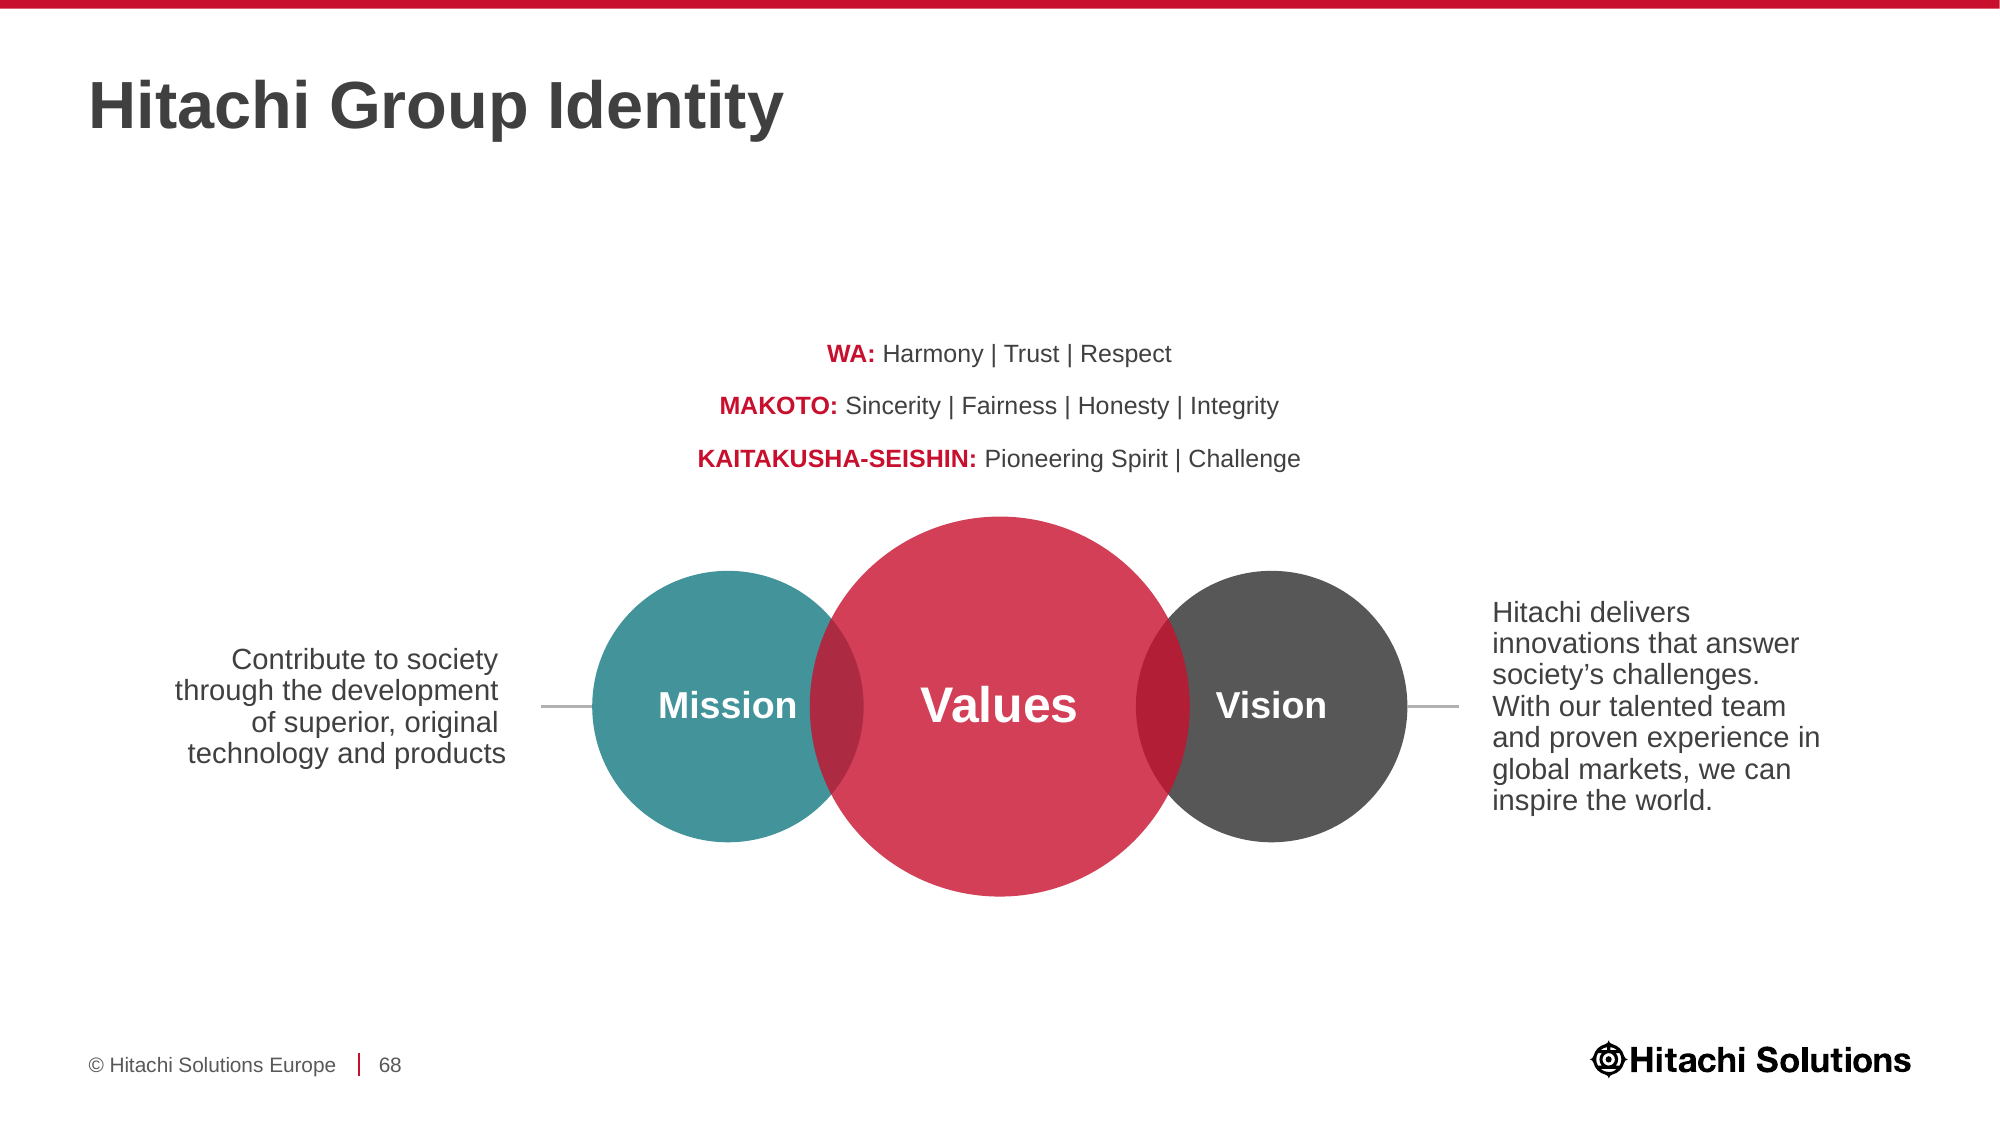

# Hitachi Group Identity
Contribute to society
through the development
of superior, original
technology and products
Hitachi delivers
innovations that answer society’s challenges.
With our talented team
and proven experience in
global markets, we can
inspire the world.
WA: Harmony | Trust | Respect
MAKOTO: Sincerity | Fairness | Honesty | Integrity
KAITAKUSHA-SEISHIN: Pioneering Spirit | Challenge
Values
Mission
Vision
© Hitachi Solutions Europe
68